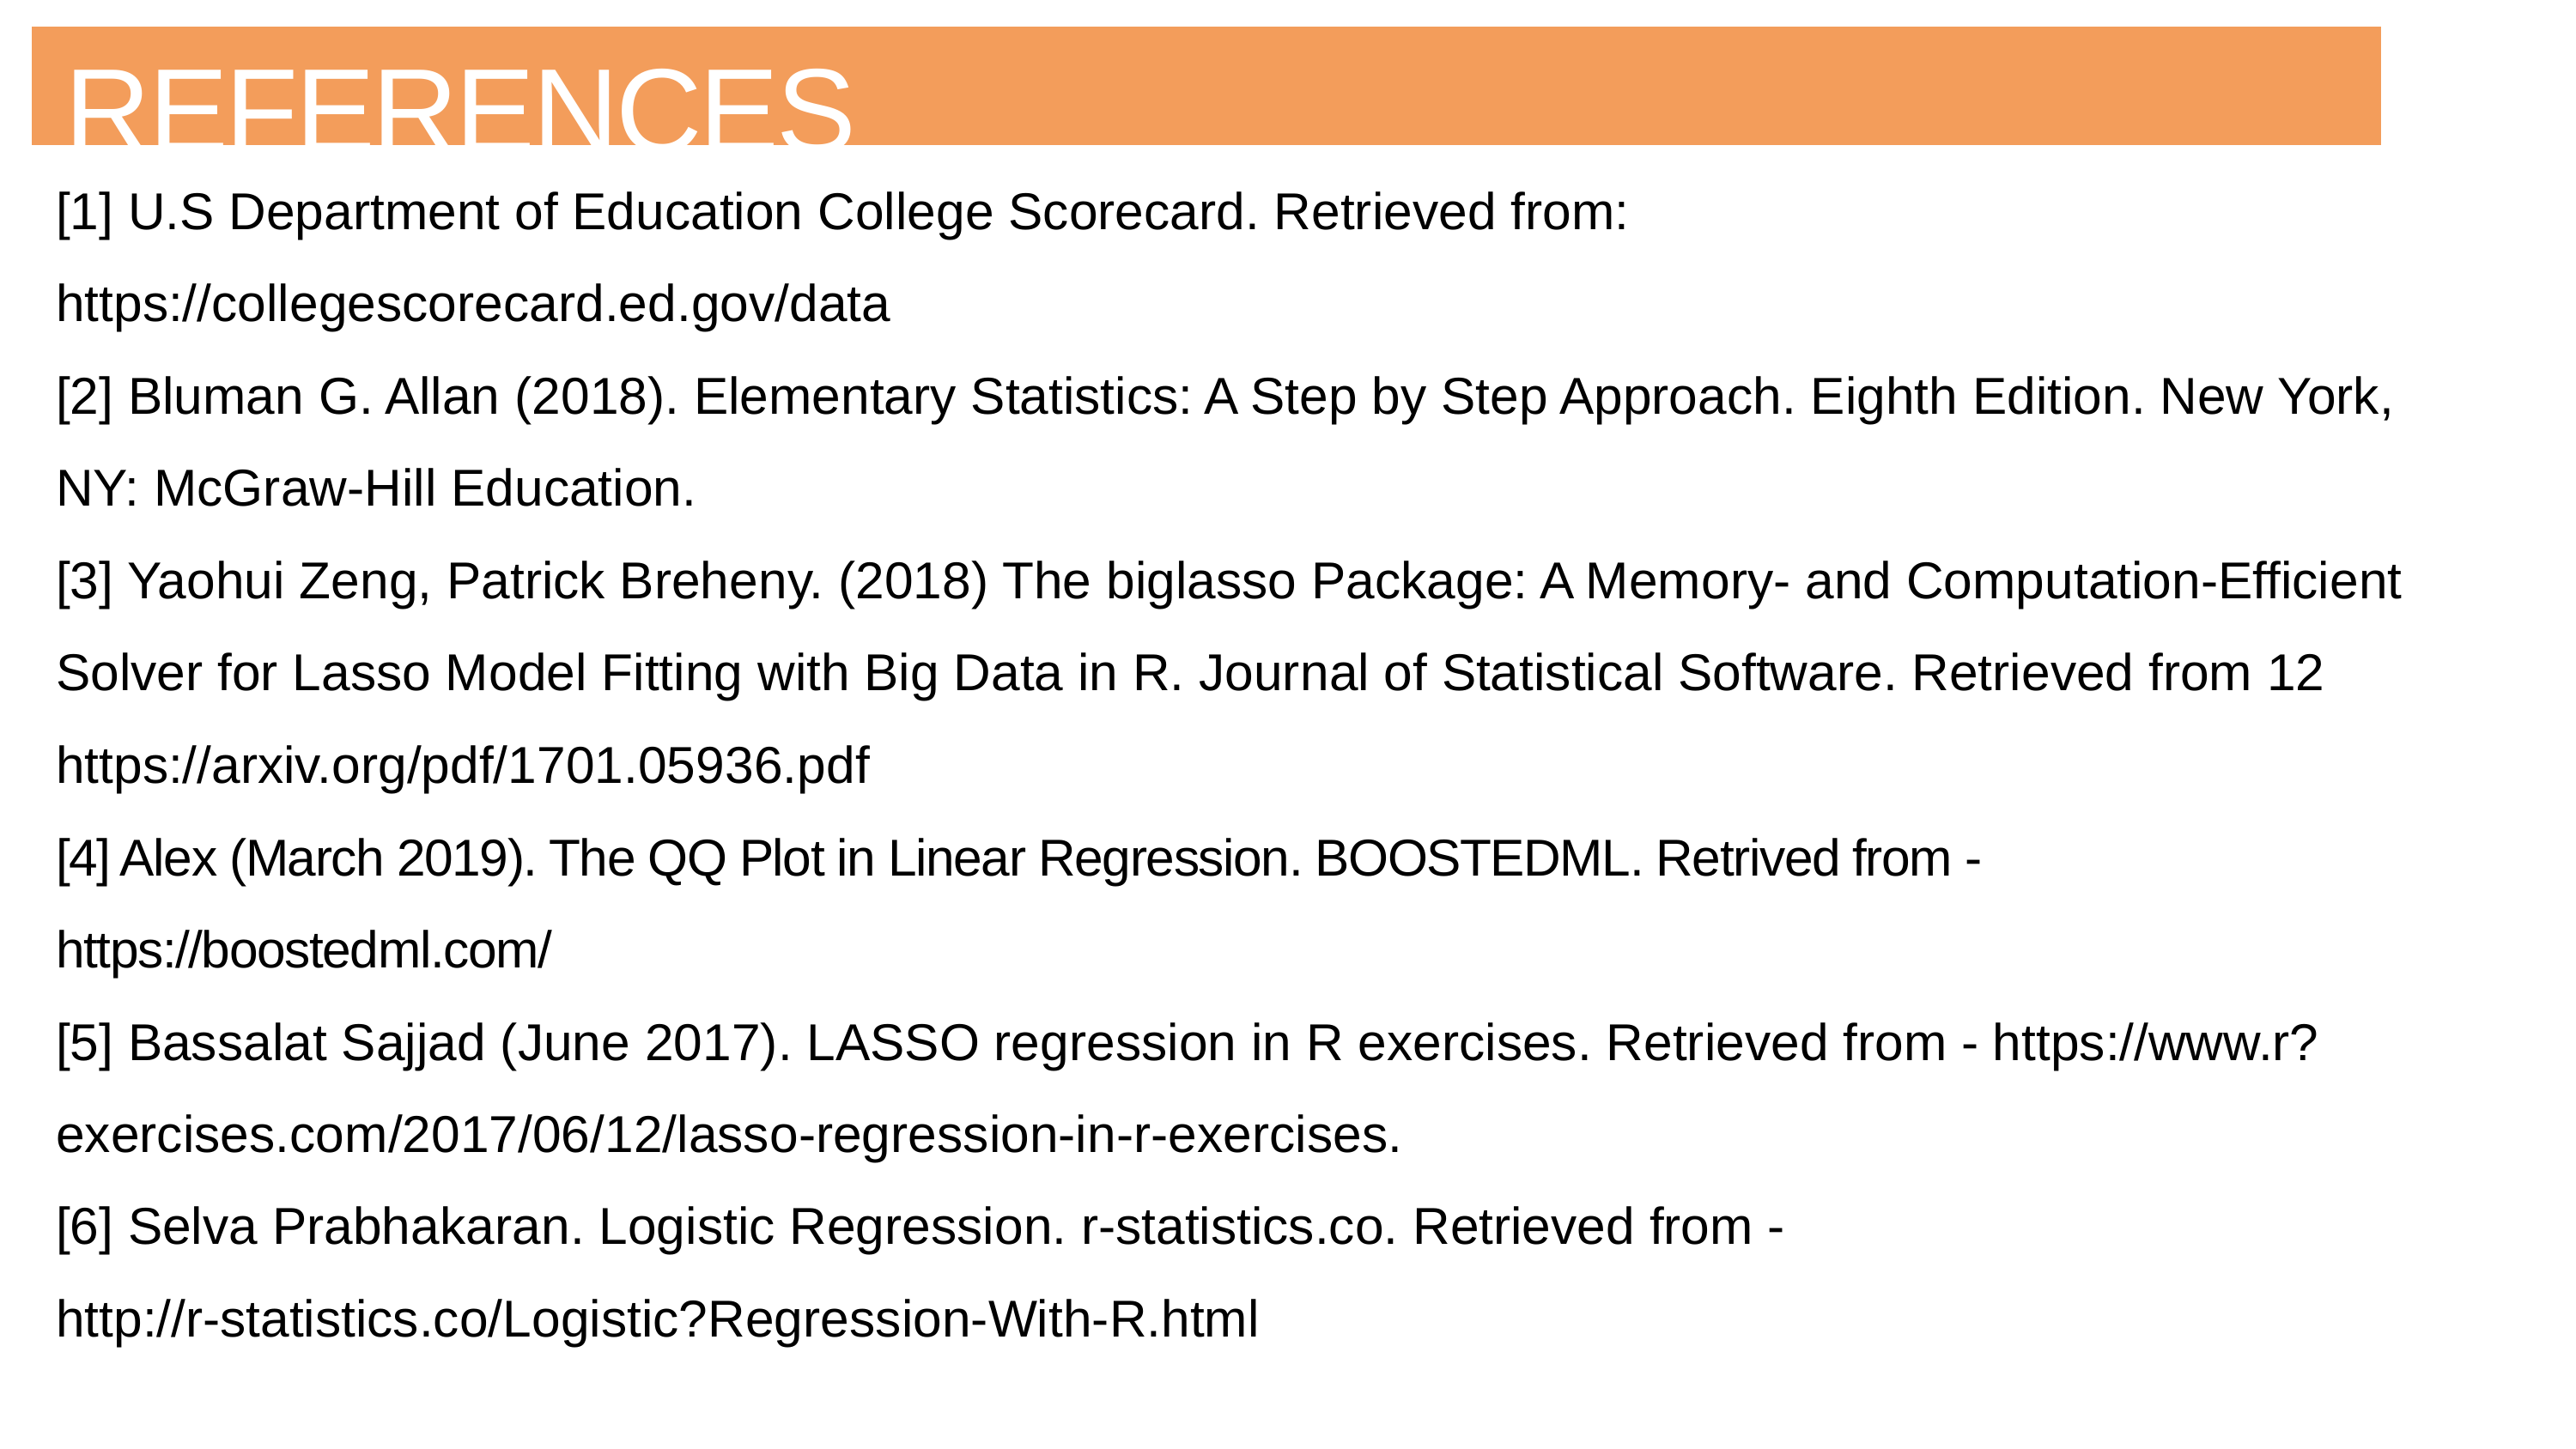

REFERENCES

[1] U.S Department of Education College Scorecard. Retrieved from: https://collegescorecard.ed.gov/data
[2] Bluman G. Allan (2018). Elementary Statistics: A Step by Step Approach. Eighth Edition. New York, NY: McGraw-Hill Education.
[3] Yaohui Zeng, Patrick Breheny. (2018) The biglasso Package: A Memory- and Computation-Efficient Solver for Lasso Model Fitting with Big Data in R. Journal of Statistical Software. Retrieved from 12 https://arxiv.org/pdf/1701.05936.pdf
[4] Alex (March 2019). The QQ Plot in Linear Regression. BOOSTEDML. Retrived from - https://boostedml.com/
[5] Bassalat Sajjad (June 2017). LASSO regression in R exercises. Retrieved from - https://www.r?exercises.com/2017/06/12/lasso-regression-in-r-exercises.
[6] Selva Prabhakaran. Logistic Regression. r-statistics.co. Retrieved from - http://r-statistics.co/Logistic?Regression-With-R.html